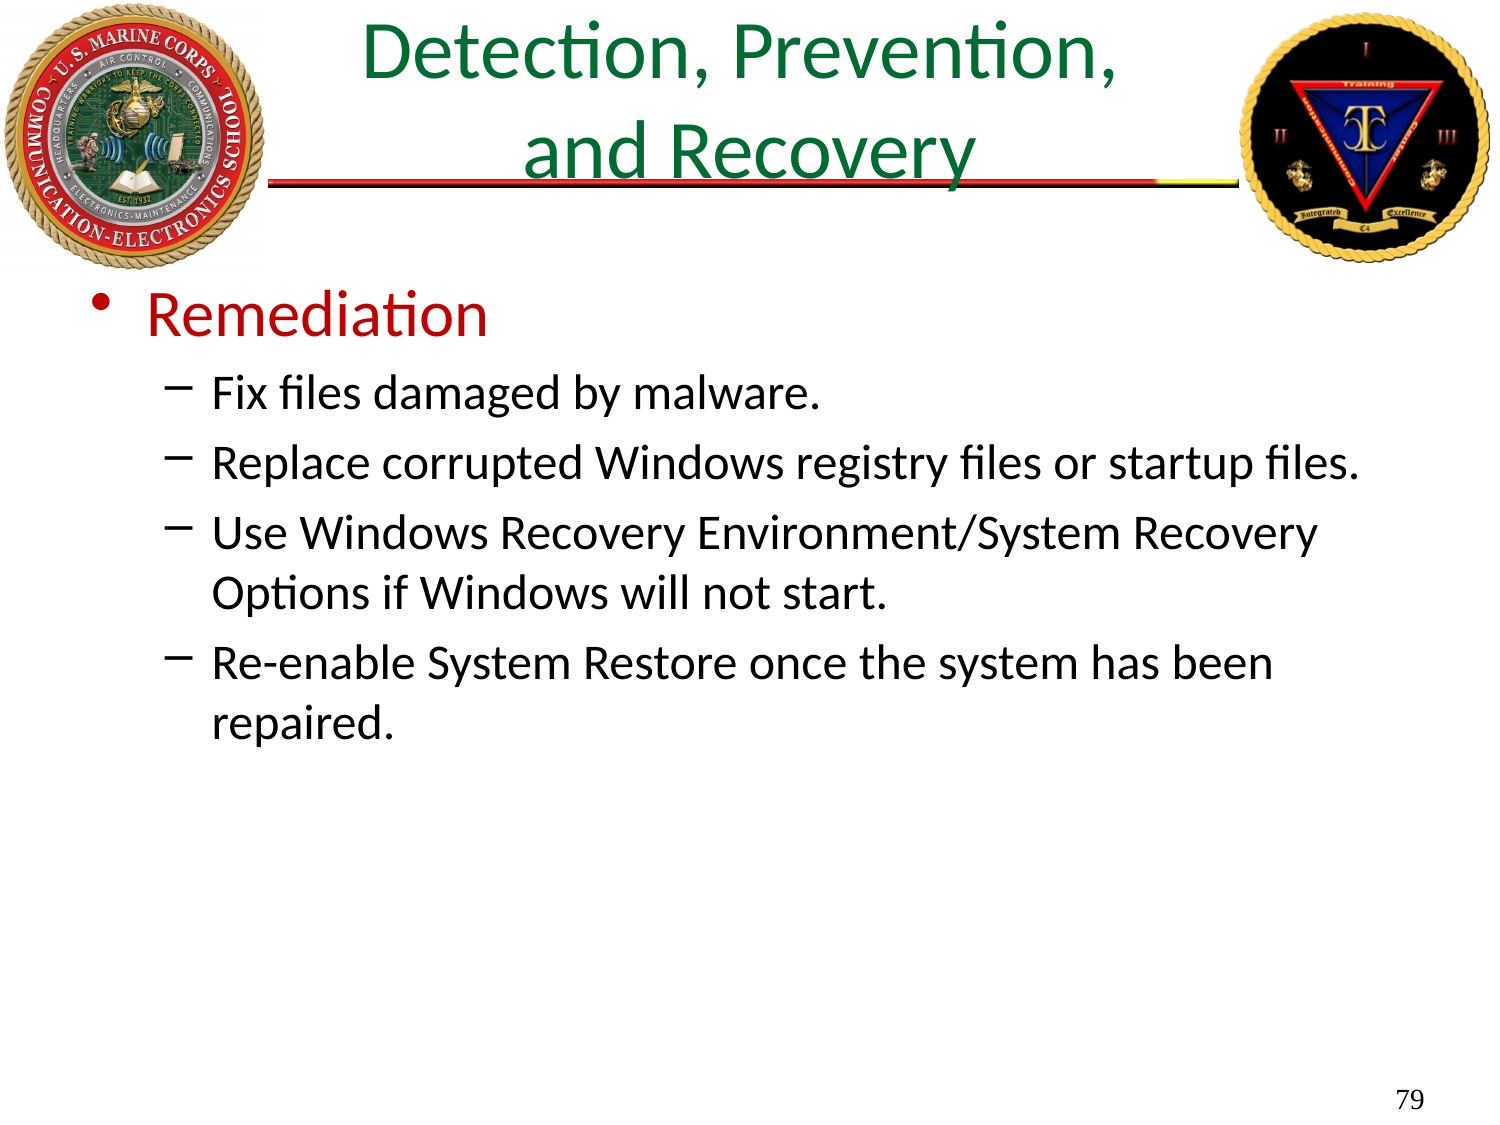

# Detection, Prevention, and Recovery
Remediation
Fix files damaged by malware.
Replace corrupted Windows registry files or startup files.
Use Windows Recovery Environment/System Recovery Options if Windows will not start.
Re-enable System Restore once the system has been repaired.